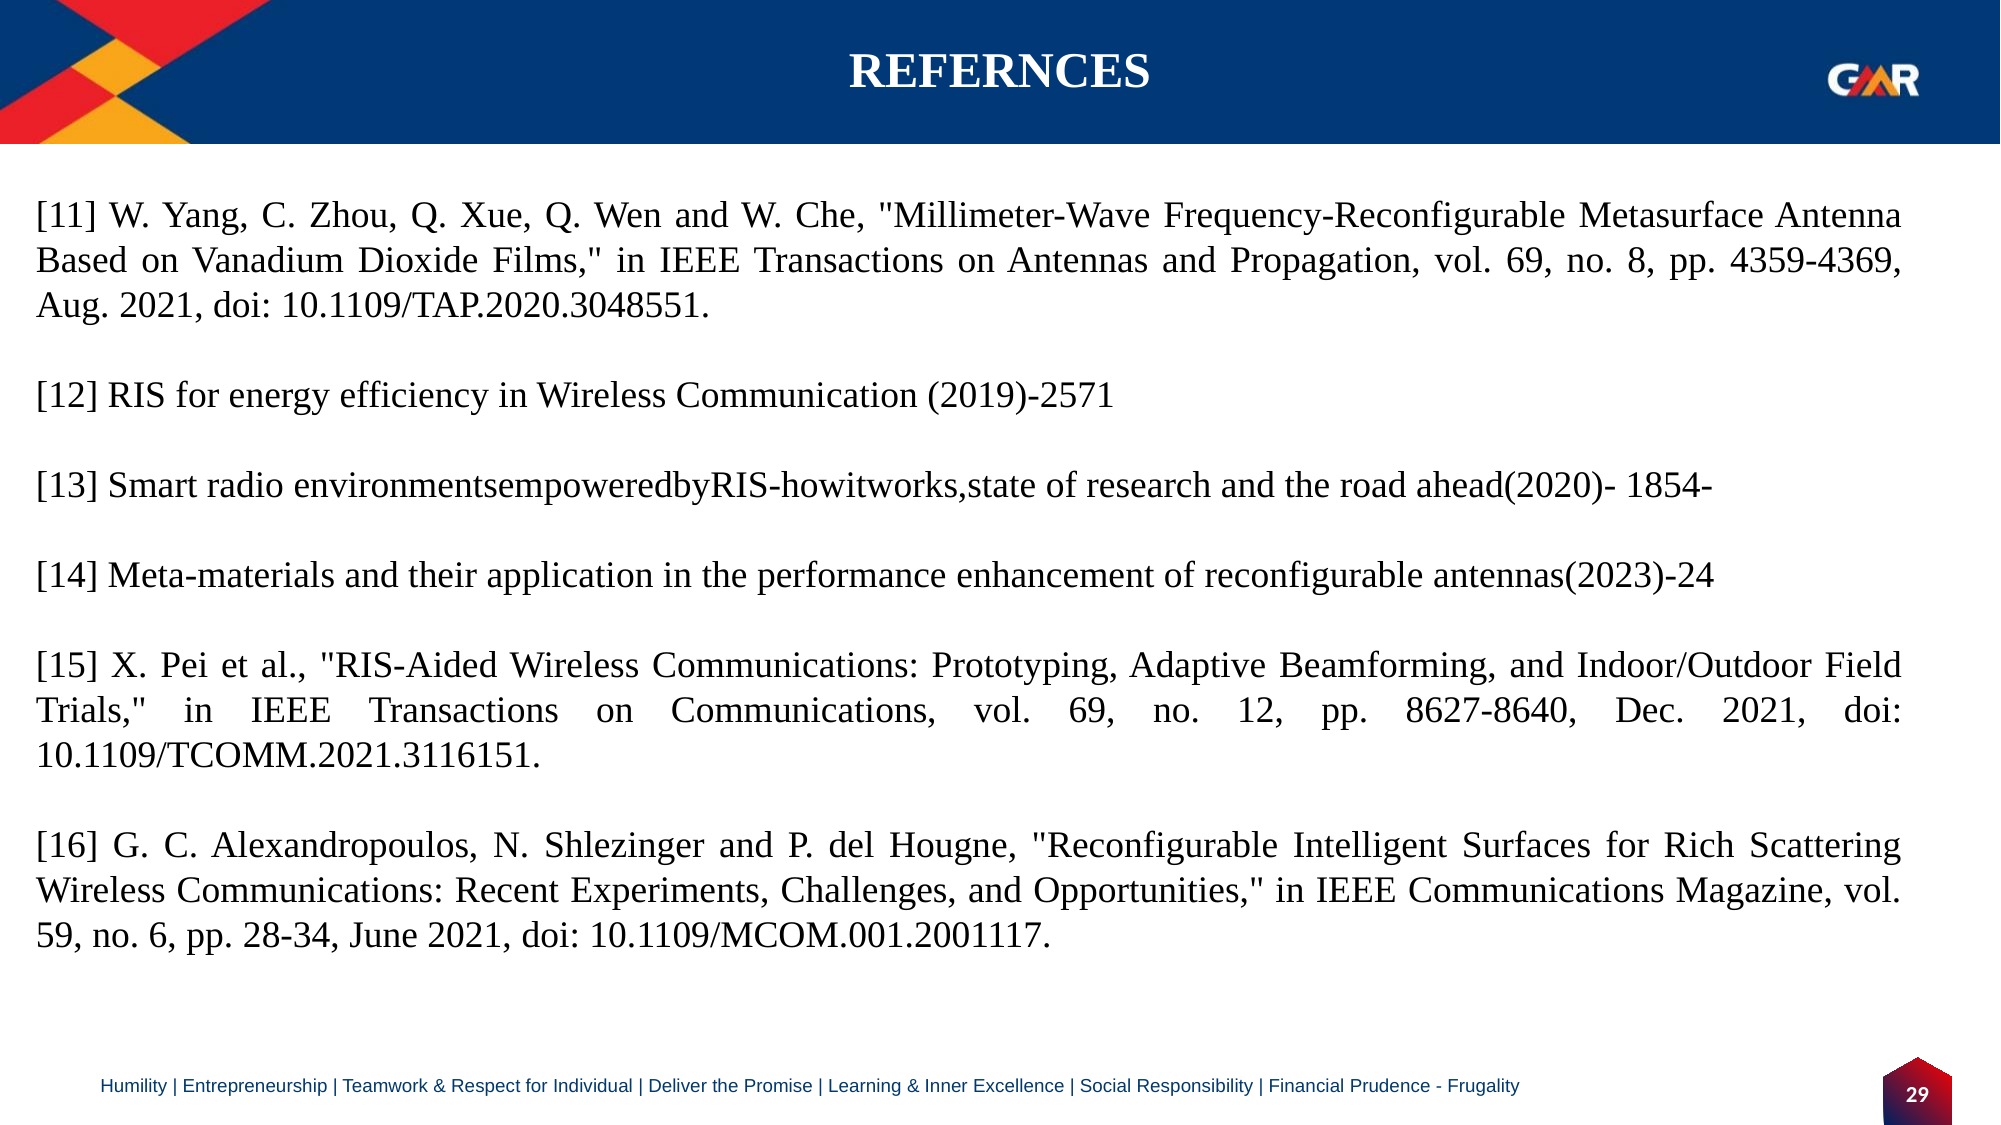

# REFERNCES
[11] W. Yang, C. Zhou, Q. Xue, Q. Wen and W. Che, "Millimeter-Wave Frequency-Reconfigurable Metasurface Antenna Based on Vanadium Dioxide Films," in IEEE Transactions on Antennas and Propagation, vol. 69, no. 8, pp. 4359-4369, Aug. 2021, doi: 10.1109/TAP.2020.3048551.

[12] RIS for energy efficiency in Wireless Communication (2019)-2571

[13] Smart radio environmentsempoweredbyRIS-howitworks,state of research and the road ahead(2020)- 1854-

[14] Meta-materials and their application in the performance enhancement of reconfigurable antennas(2023)-24

[15] X. Pei et al., "RIS-Aided Wireless Communications: Prototyping, Adaptive Beamforming, and Indoor/Outdoor Field Trials," in IEEE Transactions on Communications, vol. 69, no. 12, pp. 8627-8640, Dec. 2021, doi: 10.1109/TCOMM.2021.3116151.

[16] G. C. Alexandropoulos, N. Shlezinger and P. del Hougne, "Reconfigurable Intelligent Surfaces for Rich Scattering Wireless Communications: Recent Experiments, Challenges, and Opportunities," in IEEE Communications Magazine, vol. 59, no. 6, pp. 28-34, June 2021, doi: 10.1109/MCOM.001.2001117.